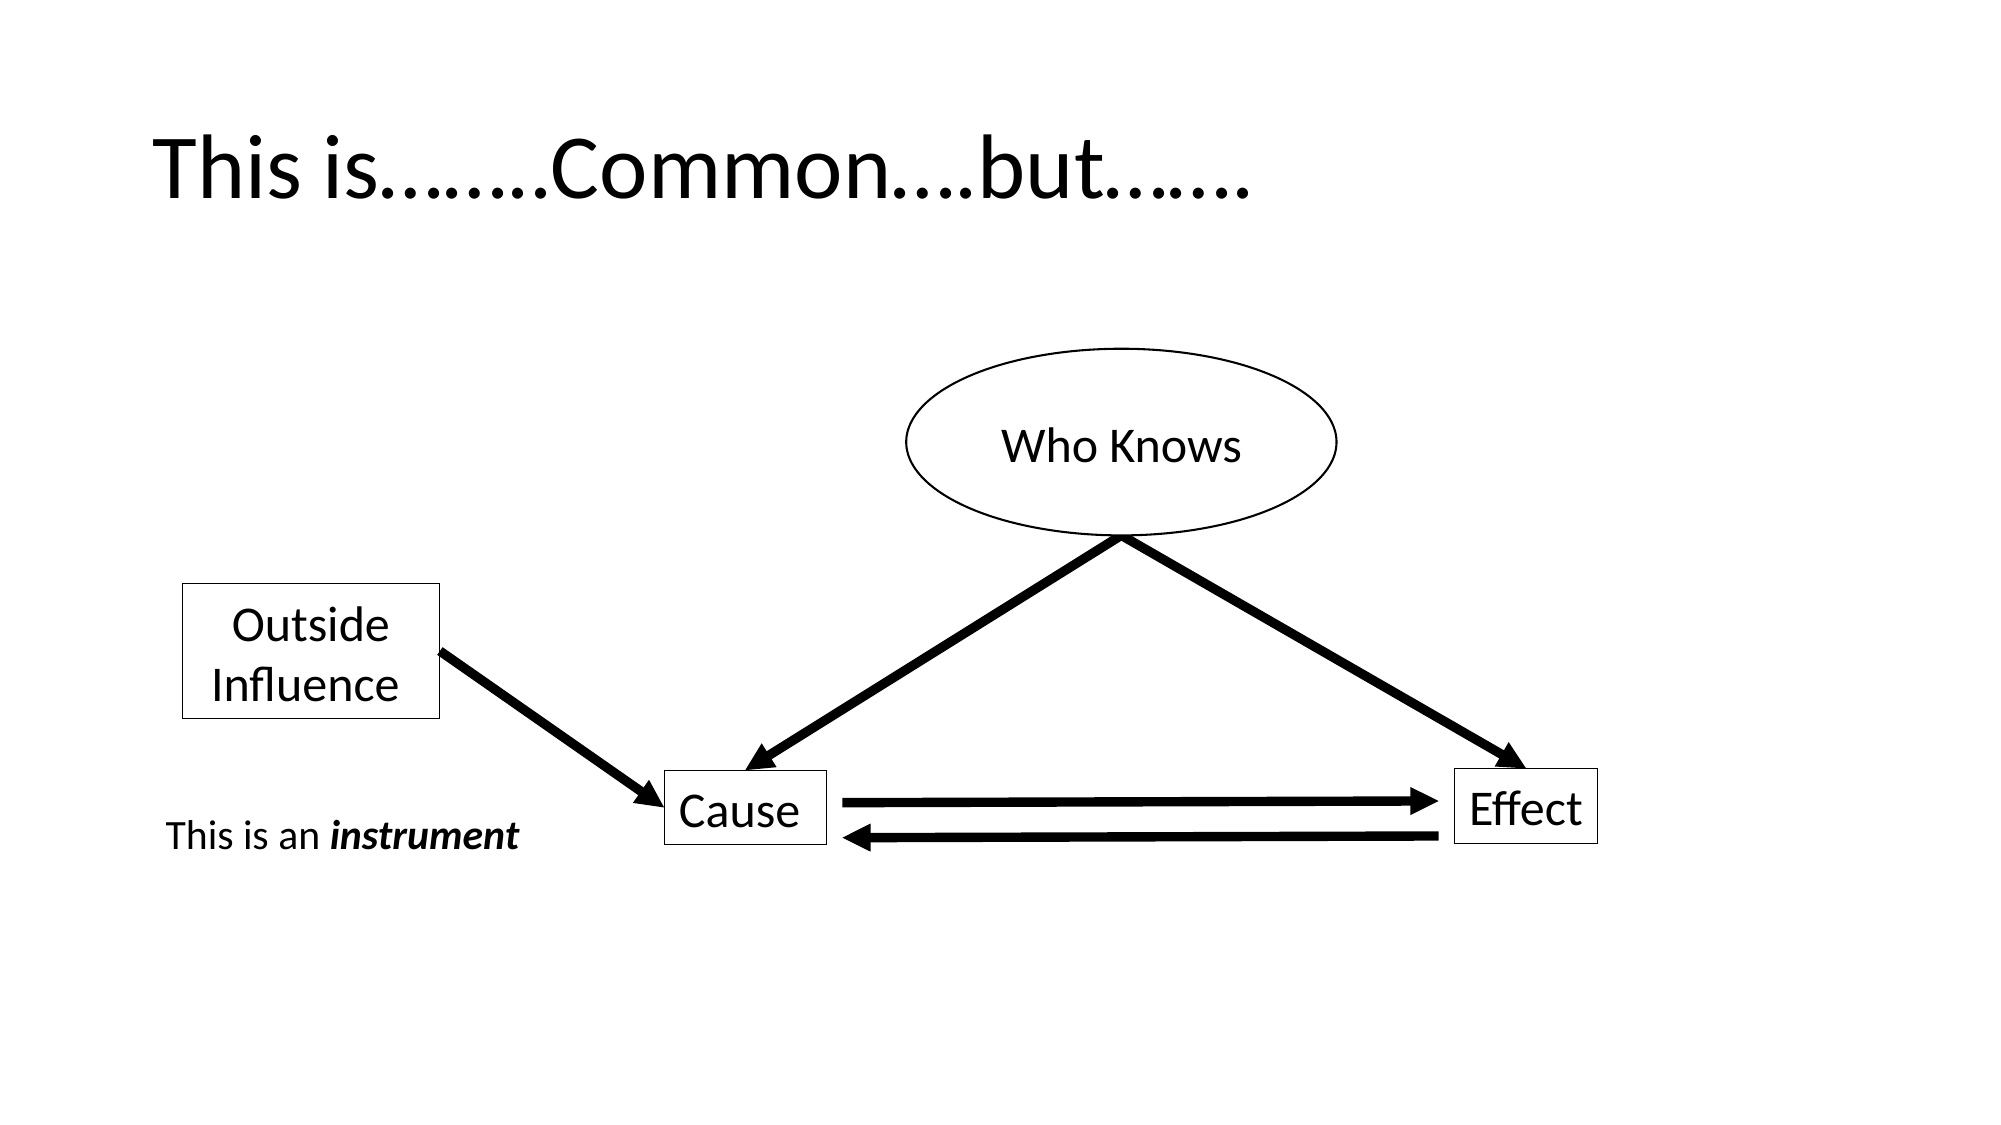

# This is……..Common….but…….
Who Knows
Outside
Influence
Effect
Cause
This is an instrument